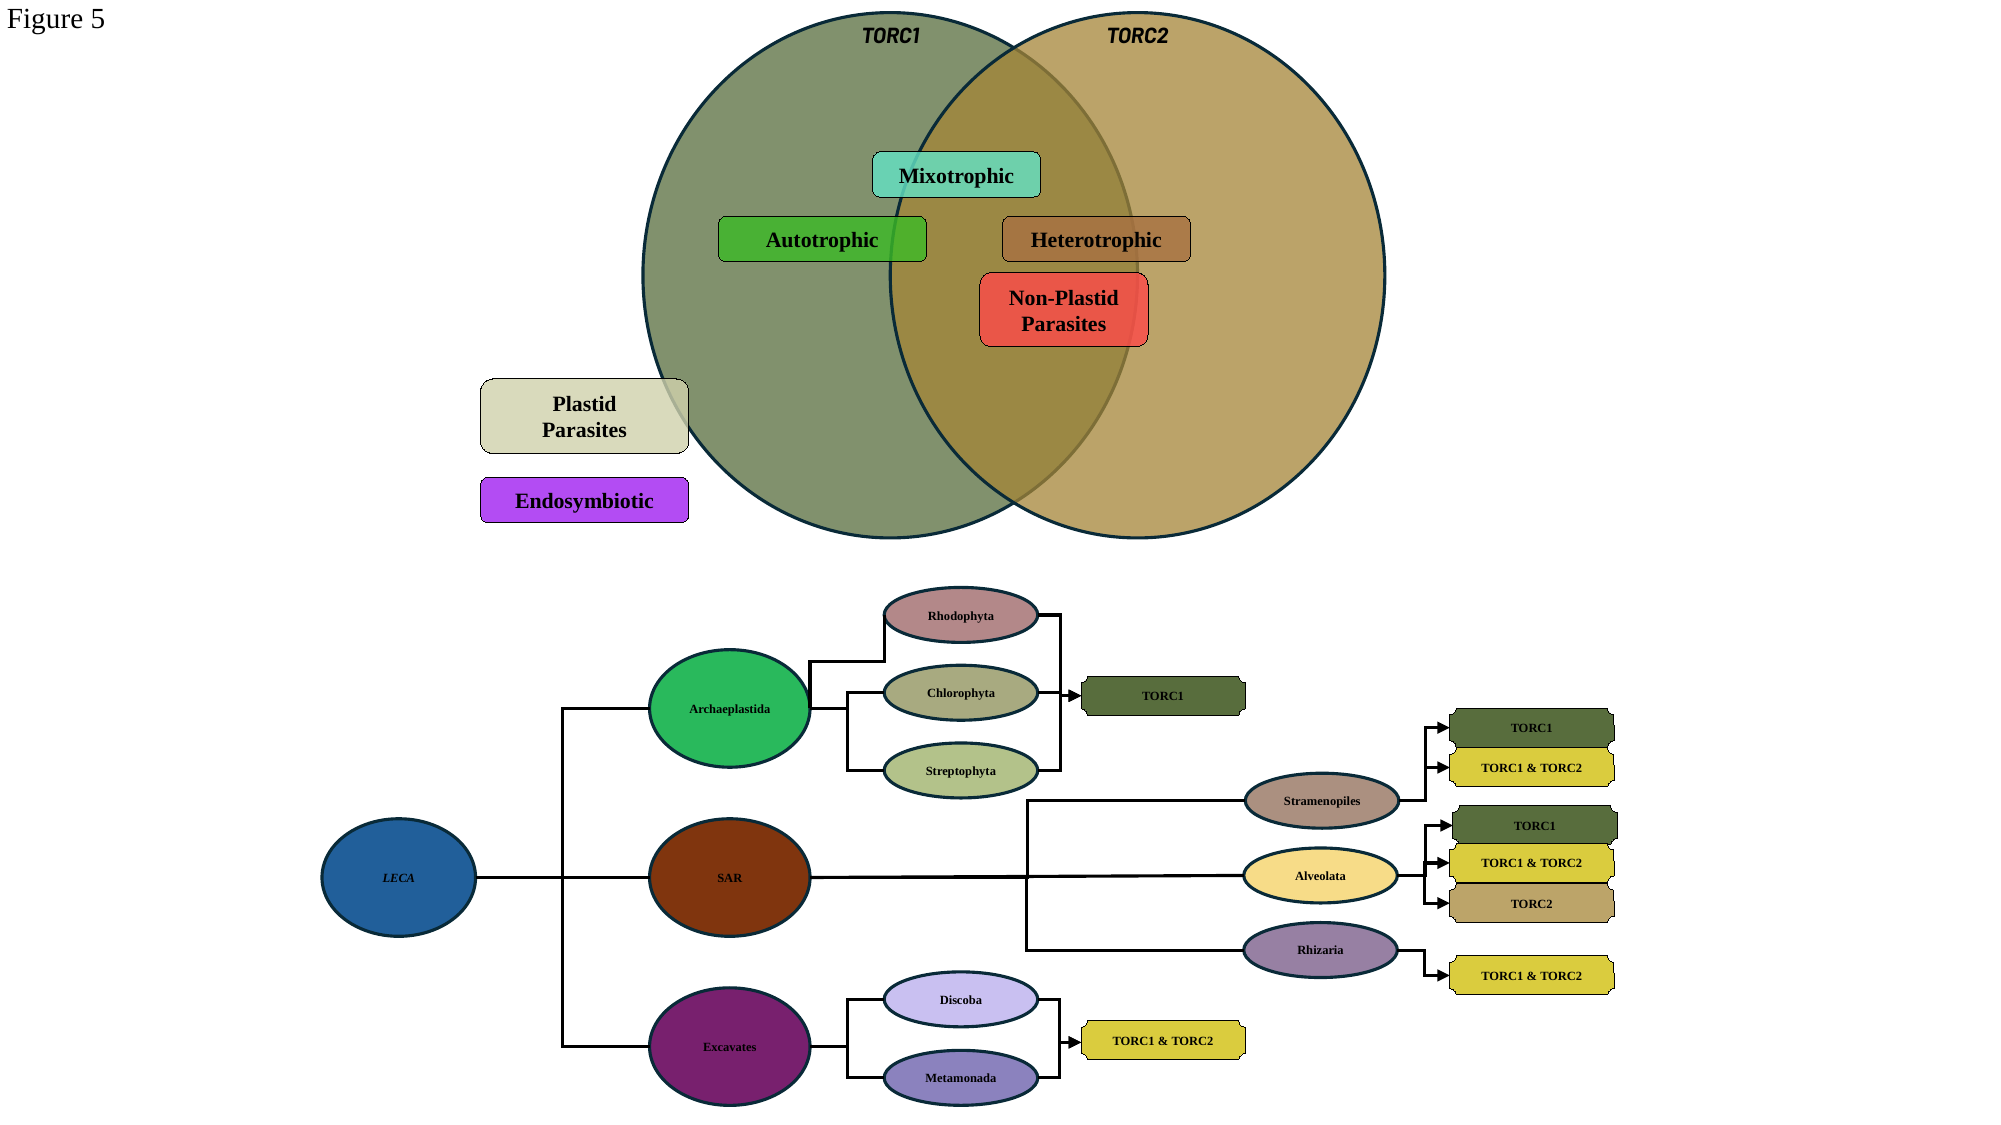

Figure 5

TORC1
TORC2
Mixotrophic
Autotrophic
Heterotrophic
Non-Plastid Parasites
Plastid
Parasites
Endosymbiotic
Rhodophyta
Archaeplastida
Chlorophyta
TORC1
TORC1
Streptophyta
TORC1 & TORC2
Stramenopiles
TORC1
LECA
SAR
TORC1 & TORC2
Alveolata
TORC2
Rhizaria
TORC1 & TORC2
Discoba
Excavates
TORC1 & TORC2
Metamonada